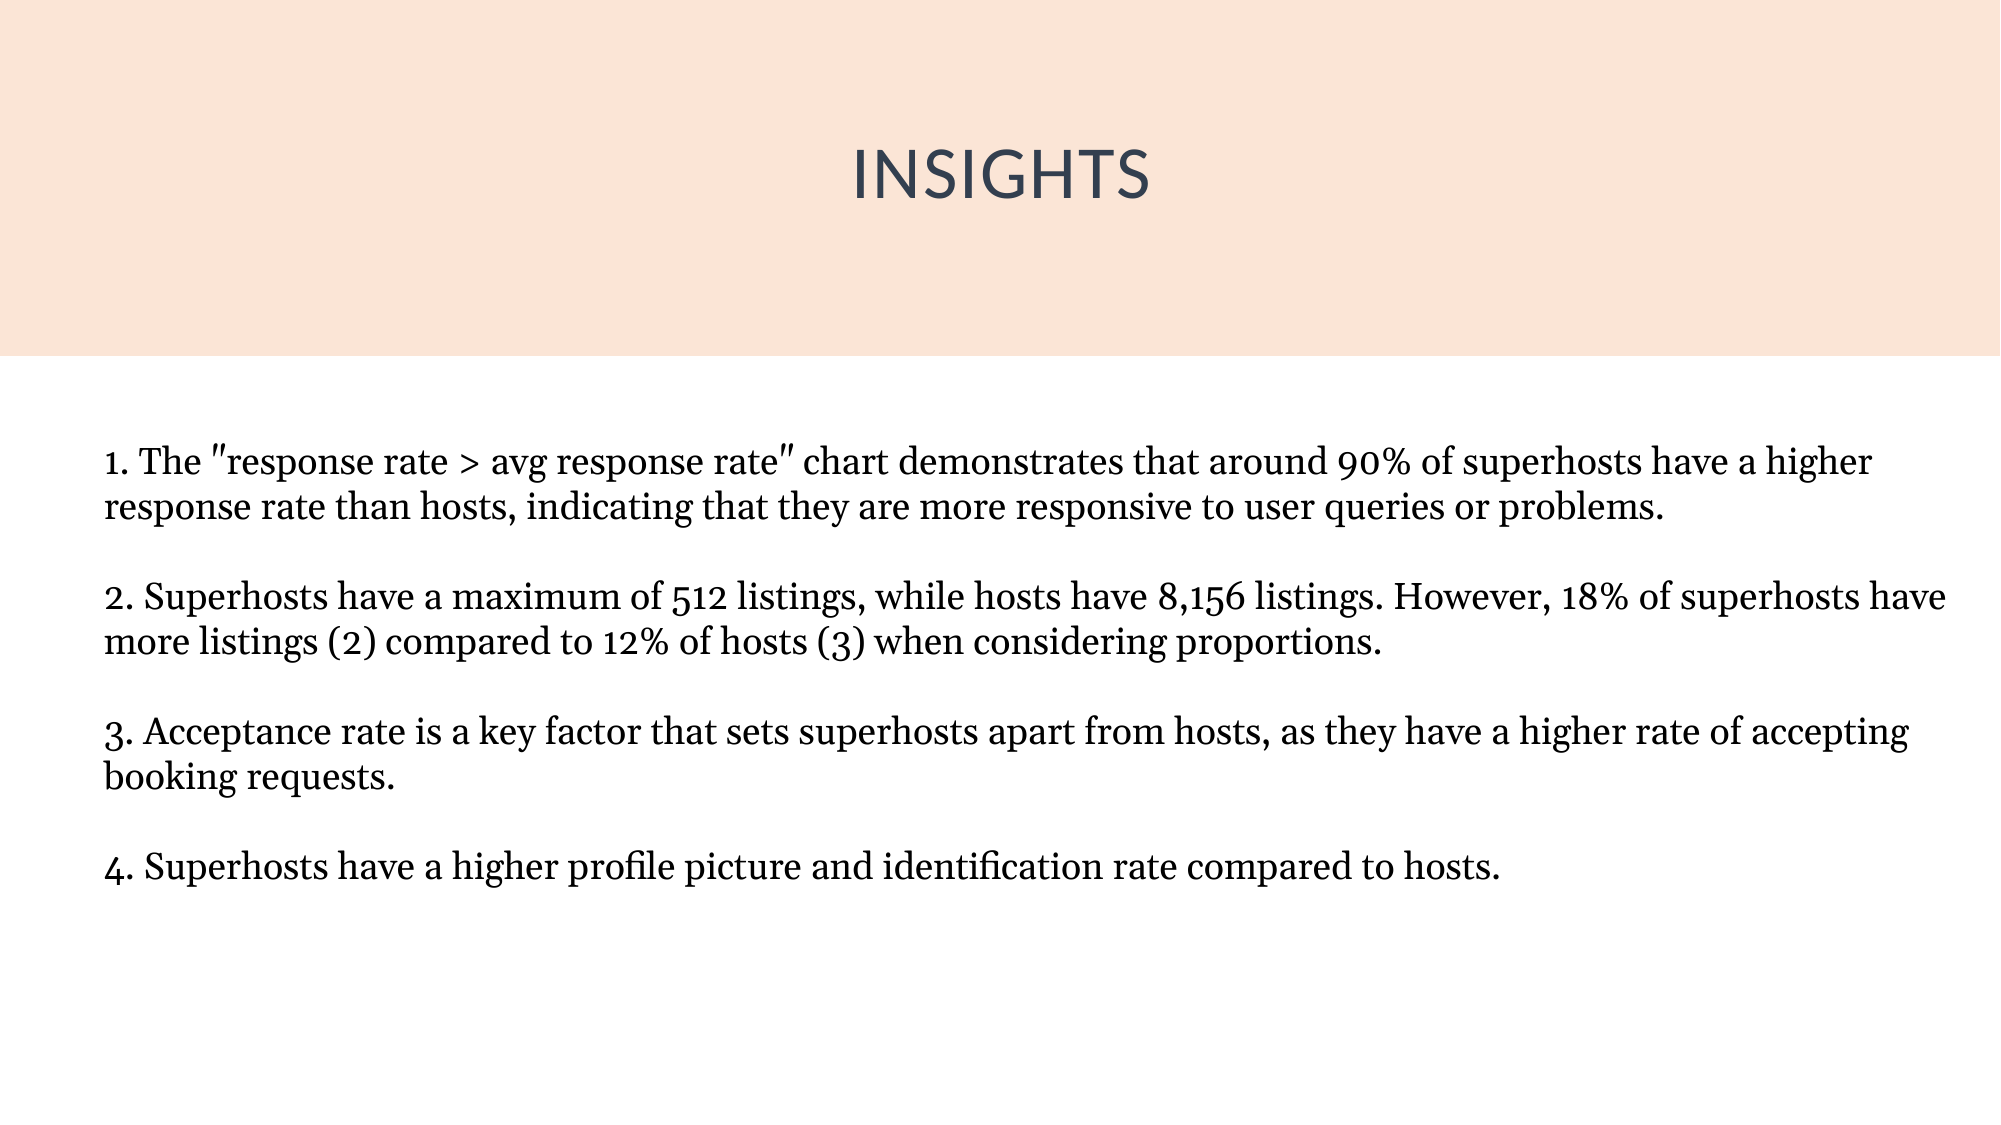

# INSIGHTS
1. The "response rate > avg response rate" chart demonstrates that around 90% of superhosts have a higher response rate than hosts, indicating that they are more responsive to user queries or problems.

2. Superhosts have a maximum of 512 listings, while hosts have 8,156 listings. However, 18% of superhosts have more listings (2) compared to 12% of hosts (3) when considering proportions.

3. Acceptance rate is a key factor that sets superhosts apart from hosts, as they have a higher rate of accepting booking requests.

4. Superhosts have a higher profile picture and identification rate compared to hosts.